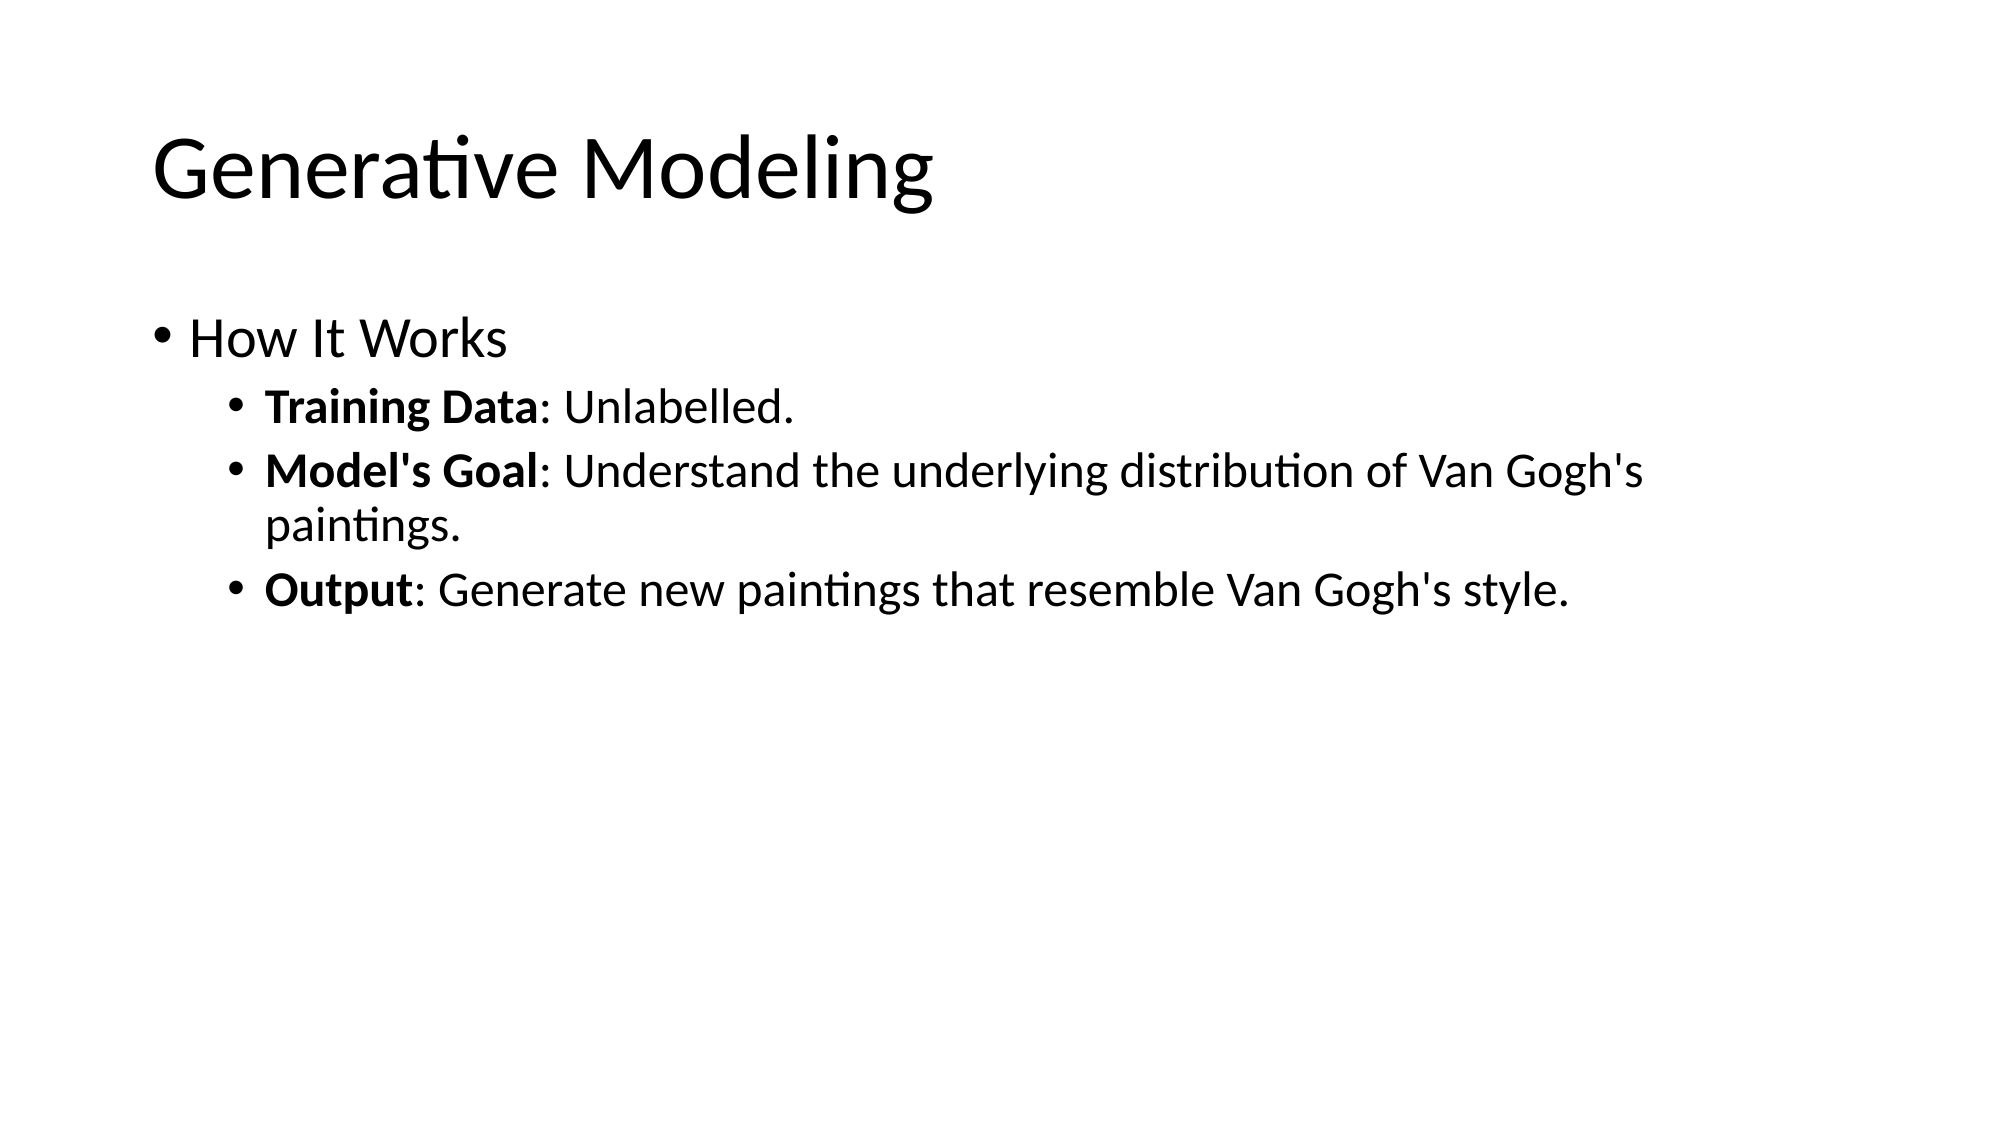

# Generative Modeling
How It Works
Training Data: Unlabelled.
Model's Goal: Understand the underlying distribution of Van Gogh's paintings.
Output: Generate new paintings that resemble Van Gogh's style.